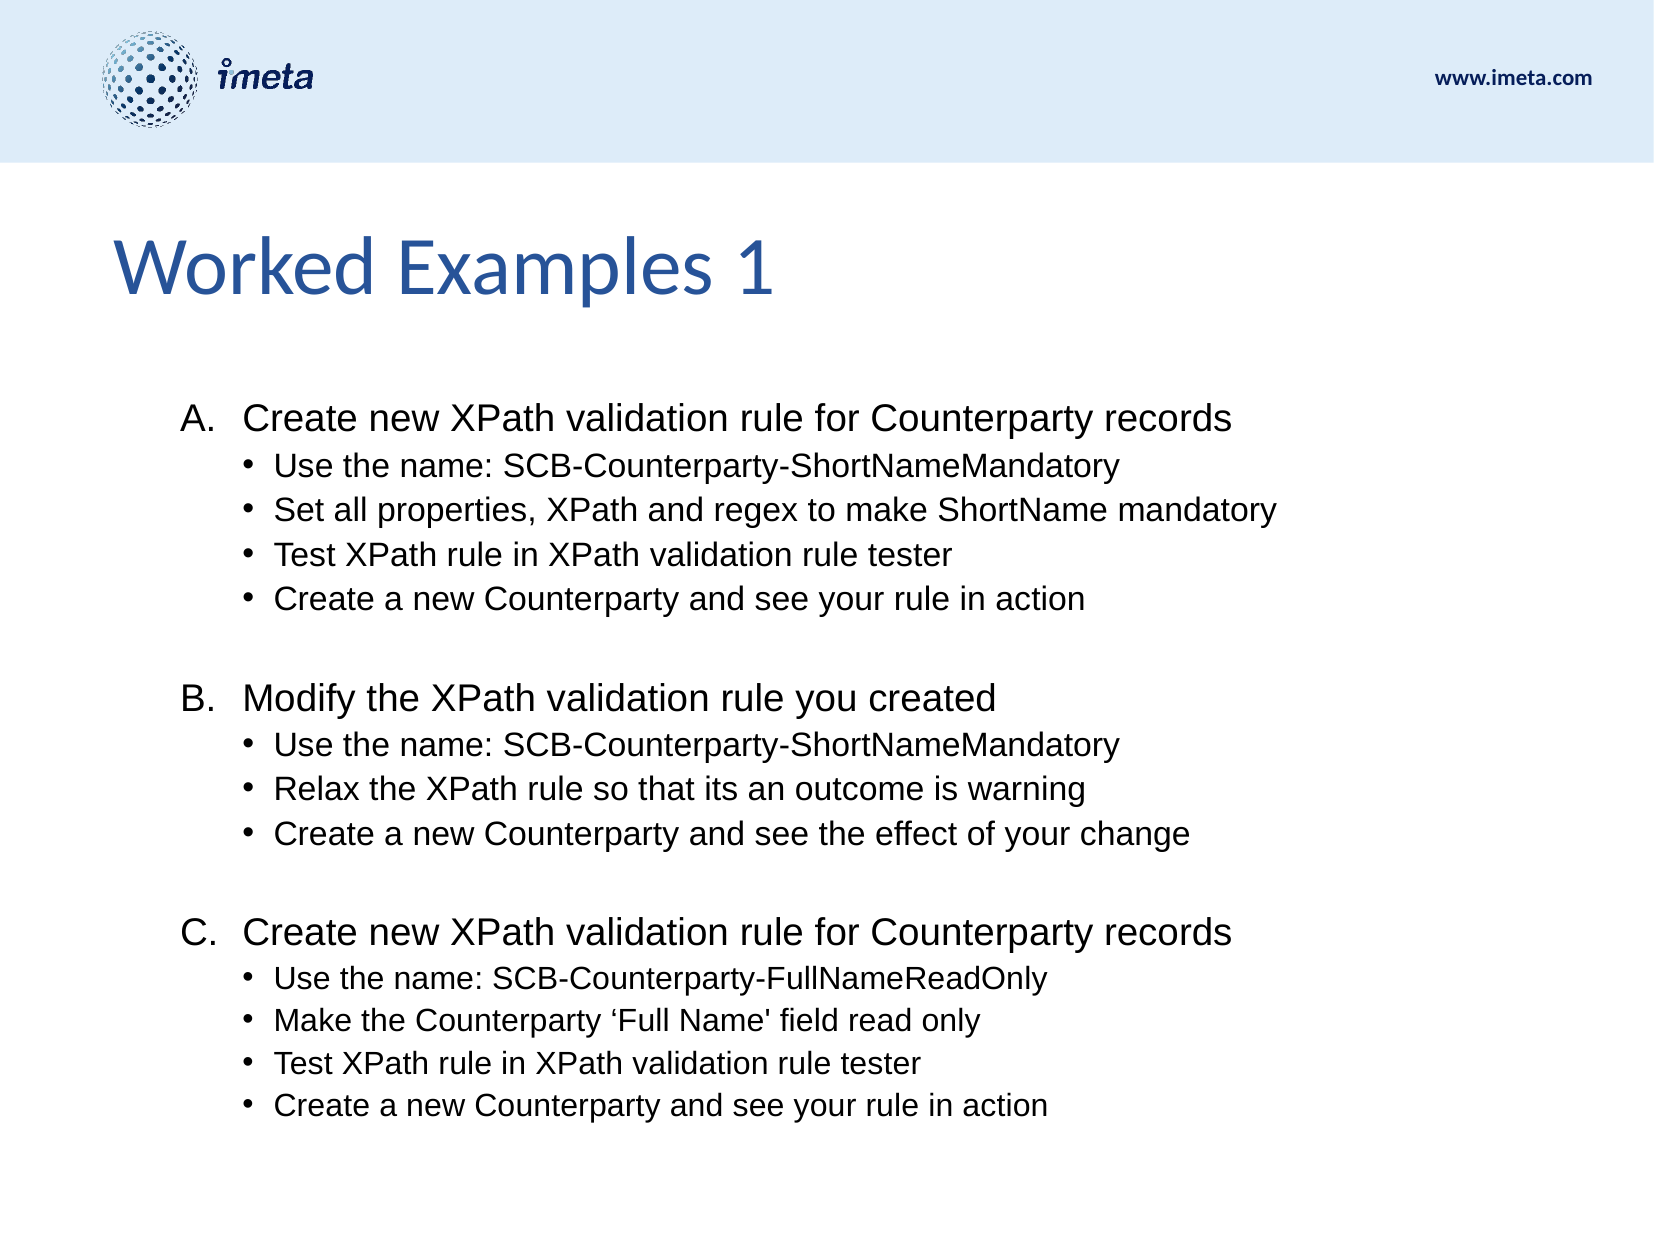

# Worked Examples 1
Create new XPath validation rule for Counterparty records
Use the name: SCB-Counterparty-ShortNameMandatory
Set all properties, XPath and regex to make ShortName mandatory
Test XPath rule in XPath validation rule tester
Create a new Counterparty and see your rule in action

Modify the XPath validation rule you created
Use the name: SCB-Counterparty-ShortNameMandatory
Relax the XPath rule so that its an outcome is warning
Create a new Counterparty and see the effect of your change

Create new XPath validation rule for Counterparty records
Use the name: SCB-Counterparty-FullNameReadOnly
Make the Counterparty ‘Full Name' field read only
Test XPath rule in XPath validation rule tester
Create a new Counterparty and see your rule in action